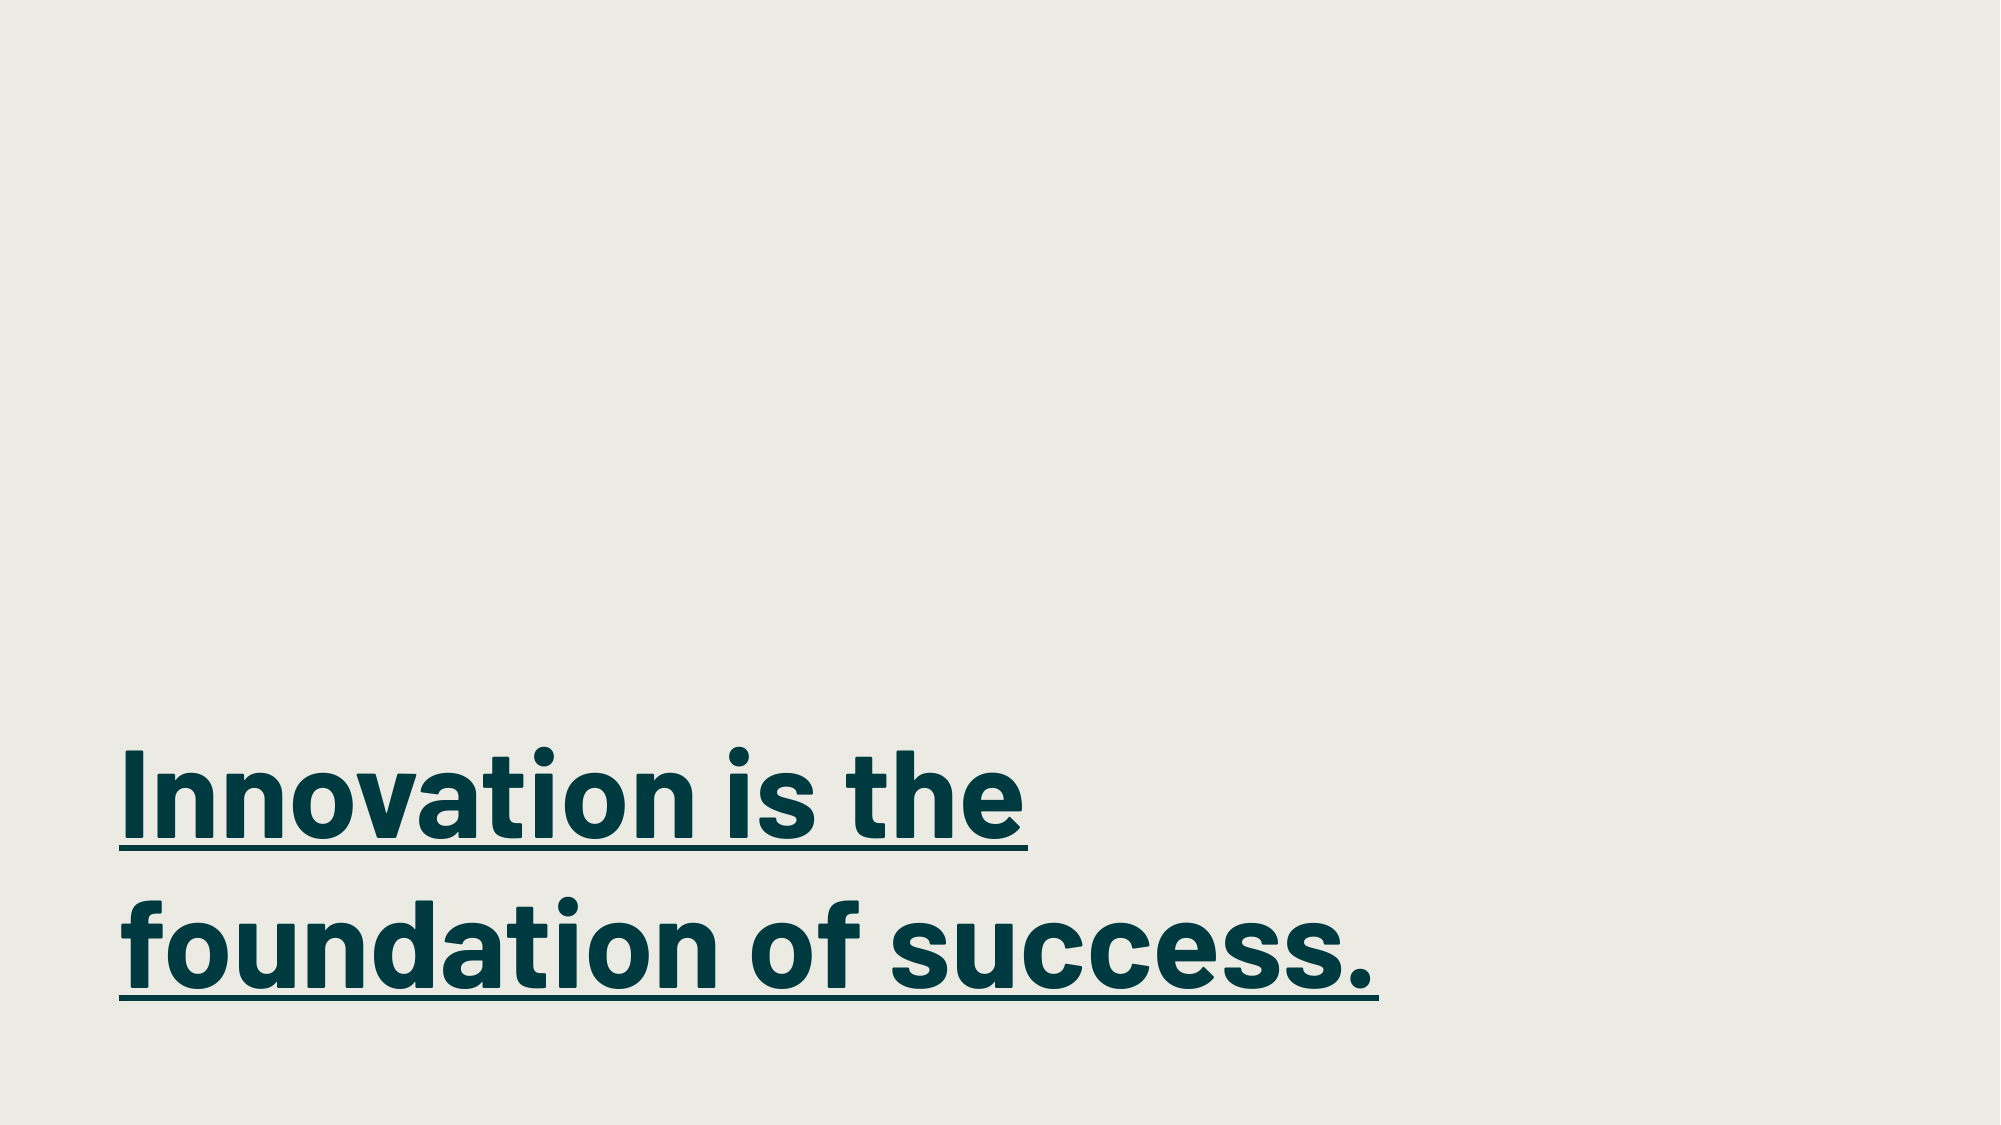

# Quote
Innovation is the foundation of success.